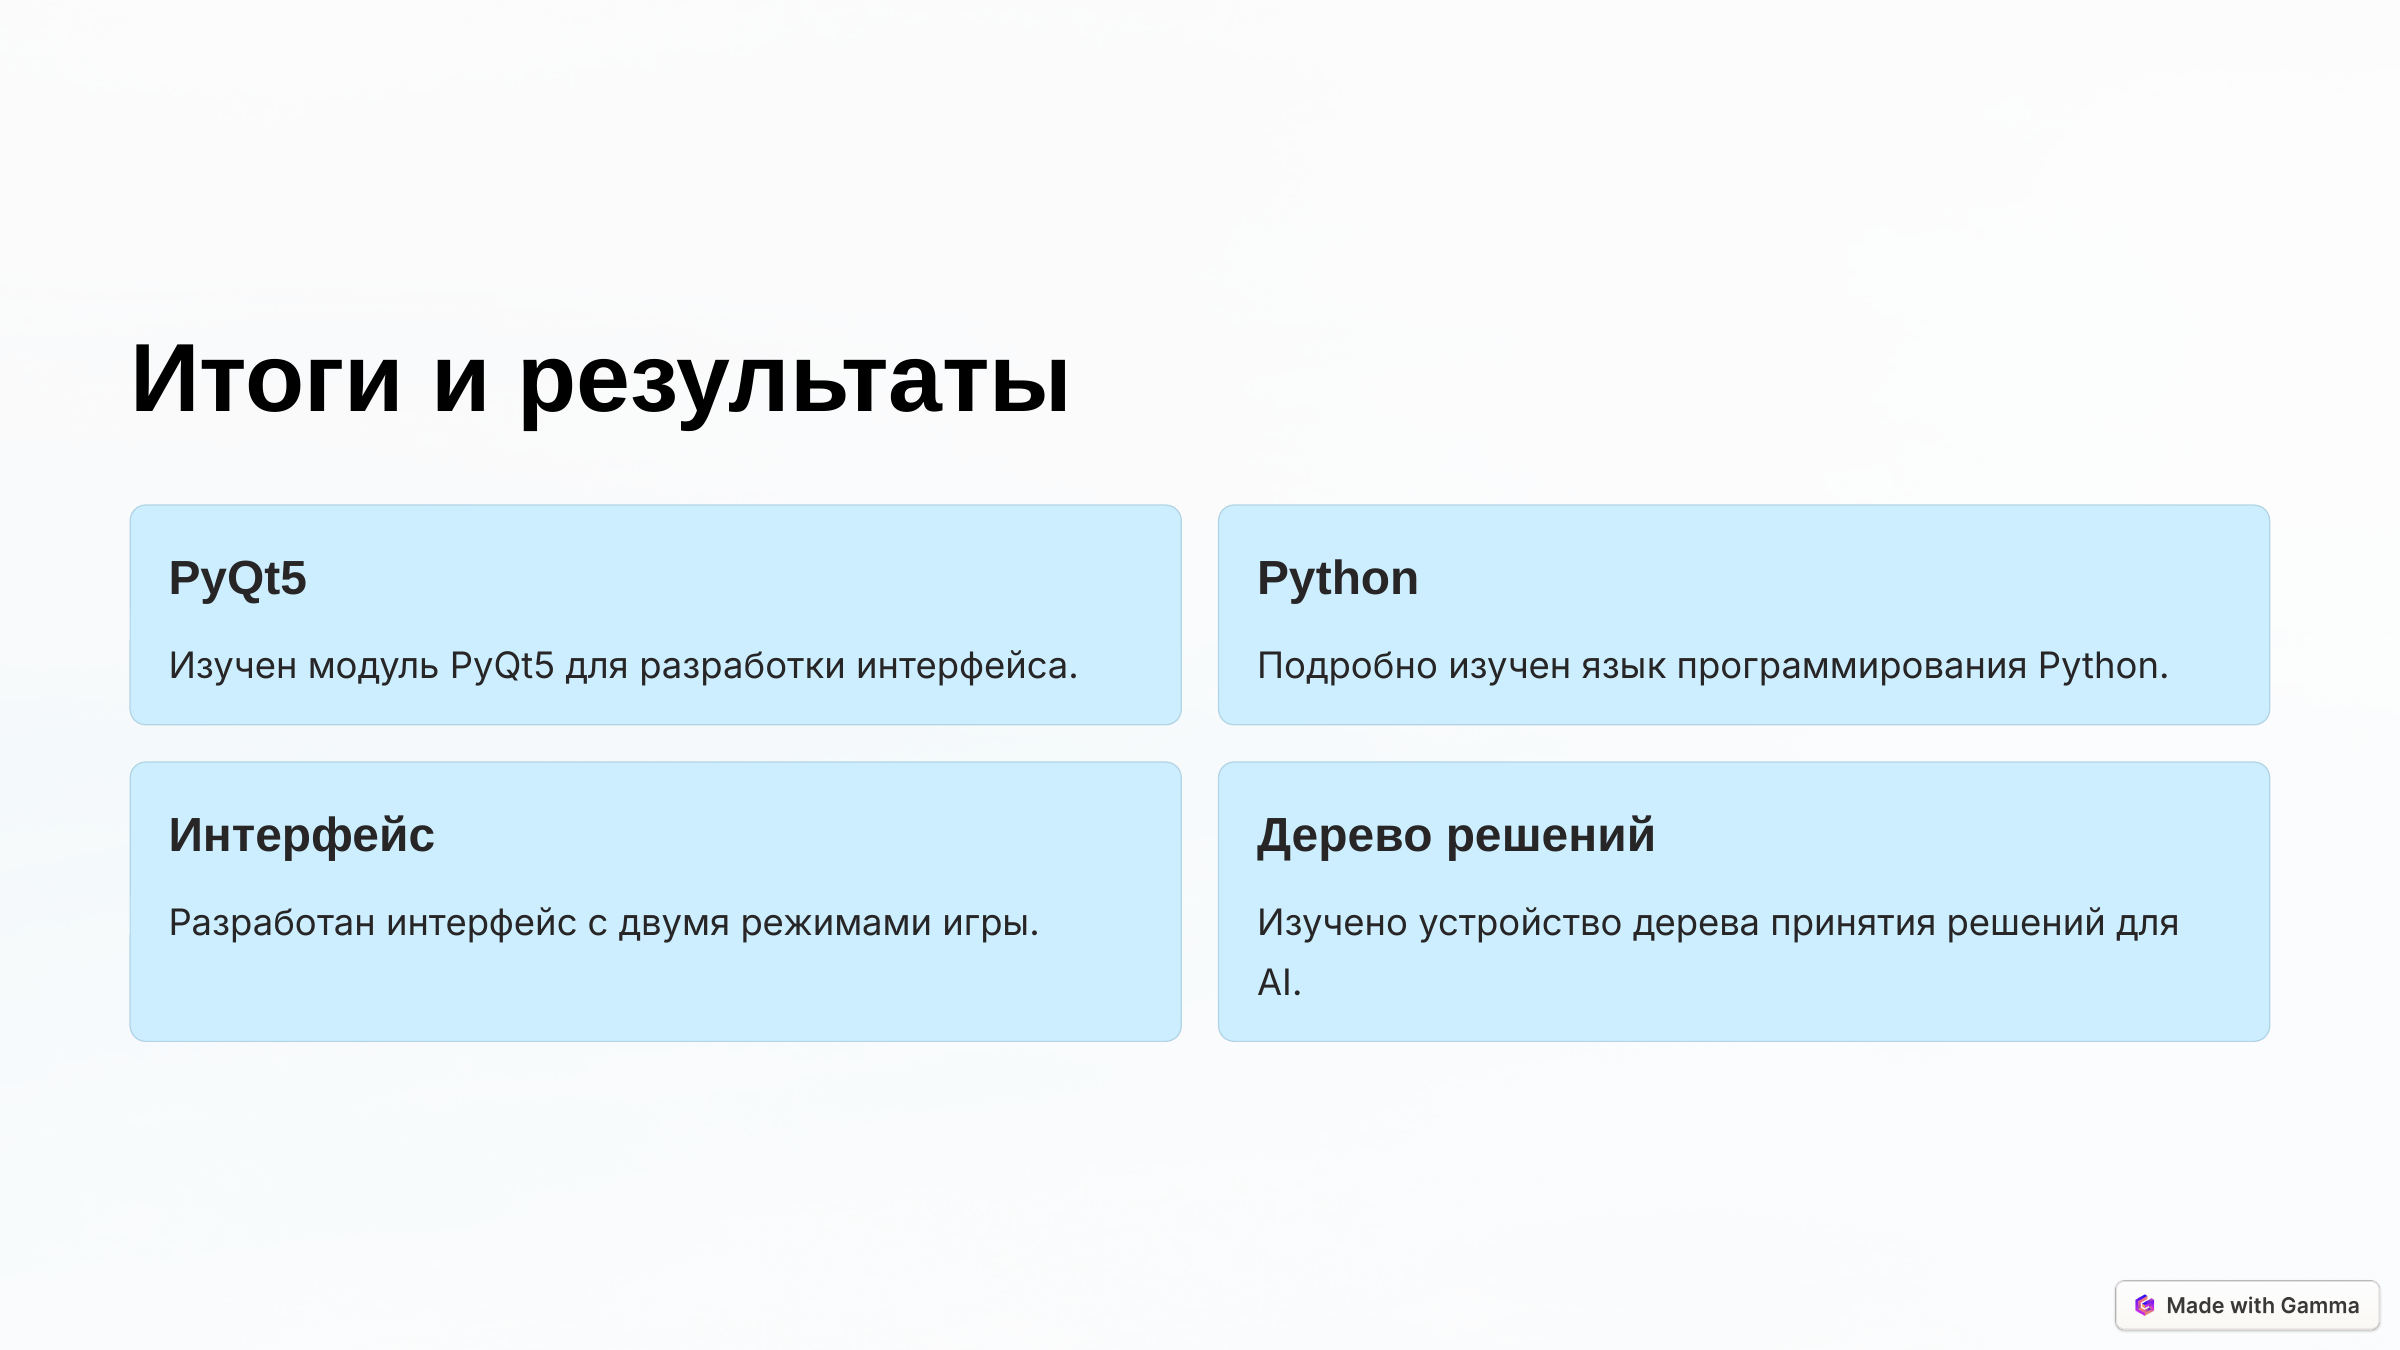

Итоги и результаты

PyQt5
Python
Изучен модуль PyQt5 для разработки интерфейса.
Подробно изучен язык программирования Python.

Интерфейс
Дерево решений
Разработан интерфейс с двумя режимами игры.
Изучено устройство дерева принятия решений для AI.